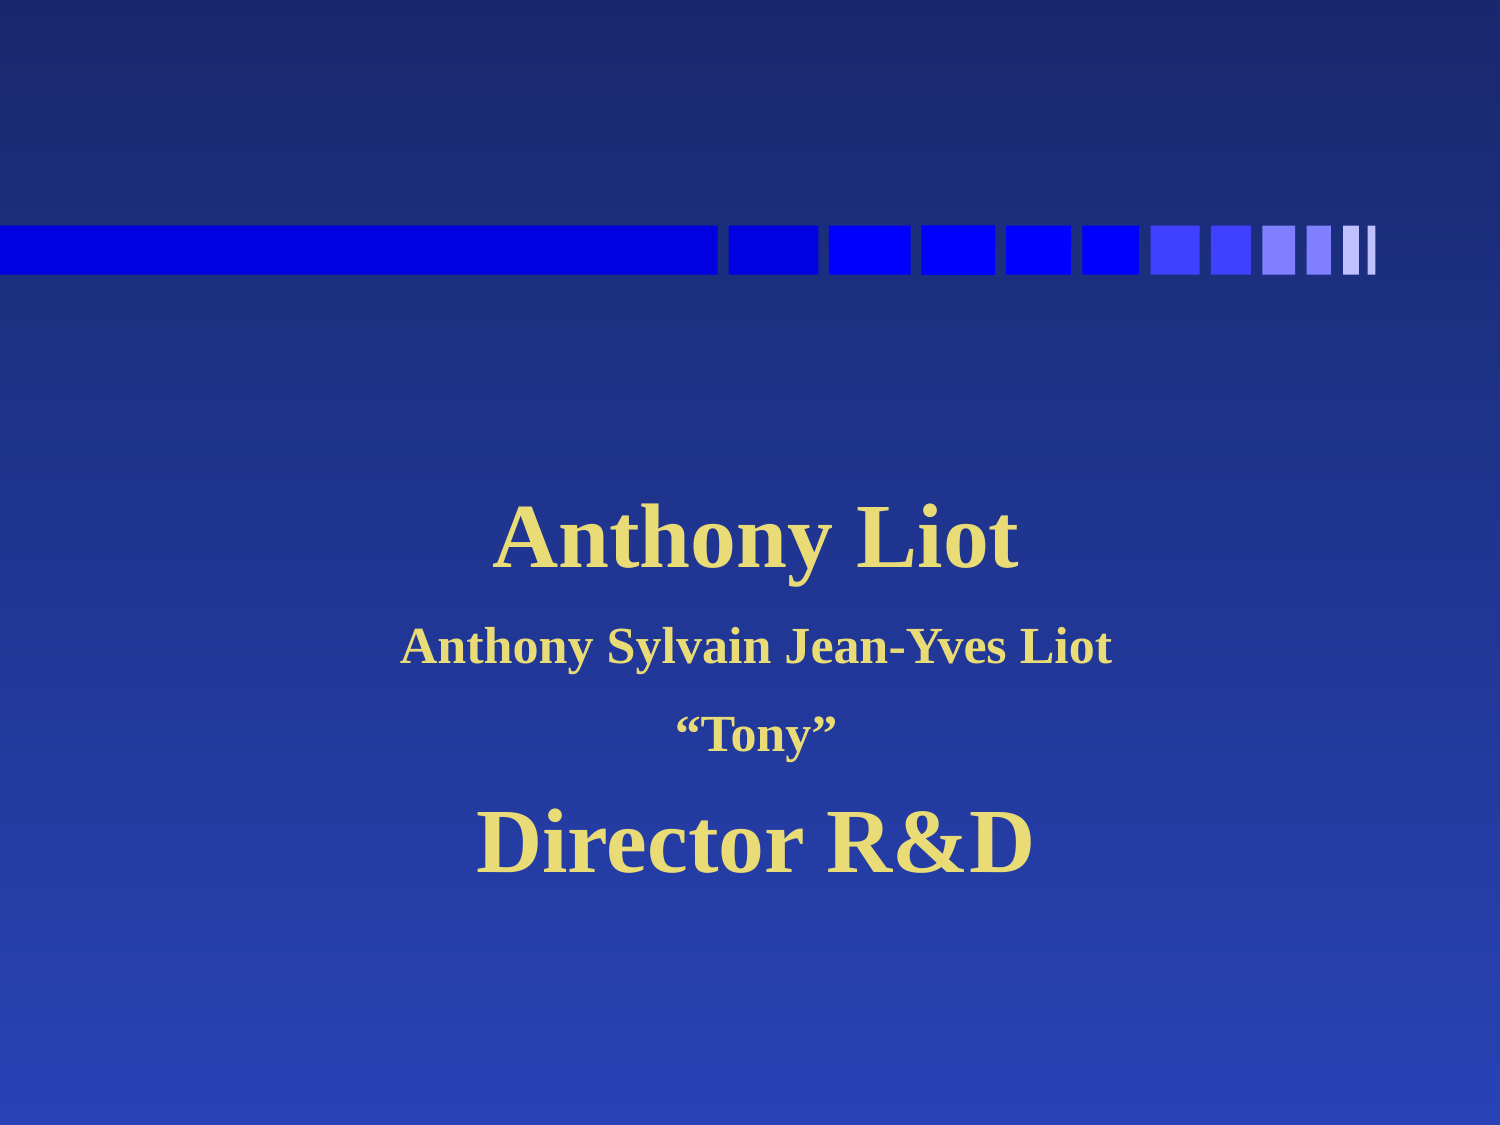

Anthony Liot
Anthony Sylvain Jean-Yves Liot
“Tony”
Director R&D